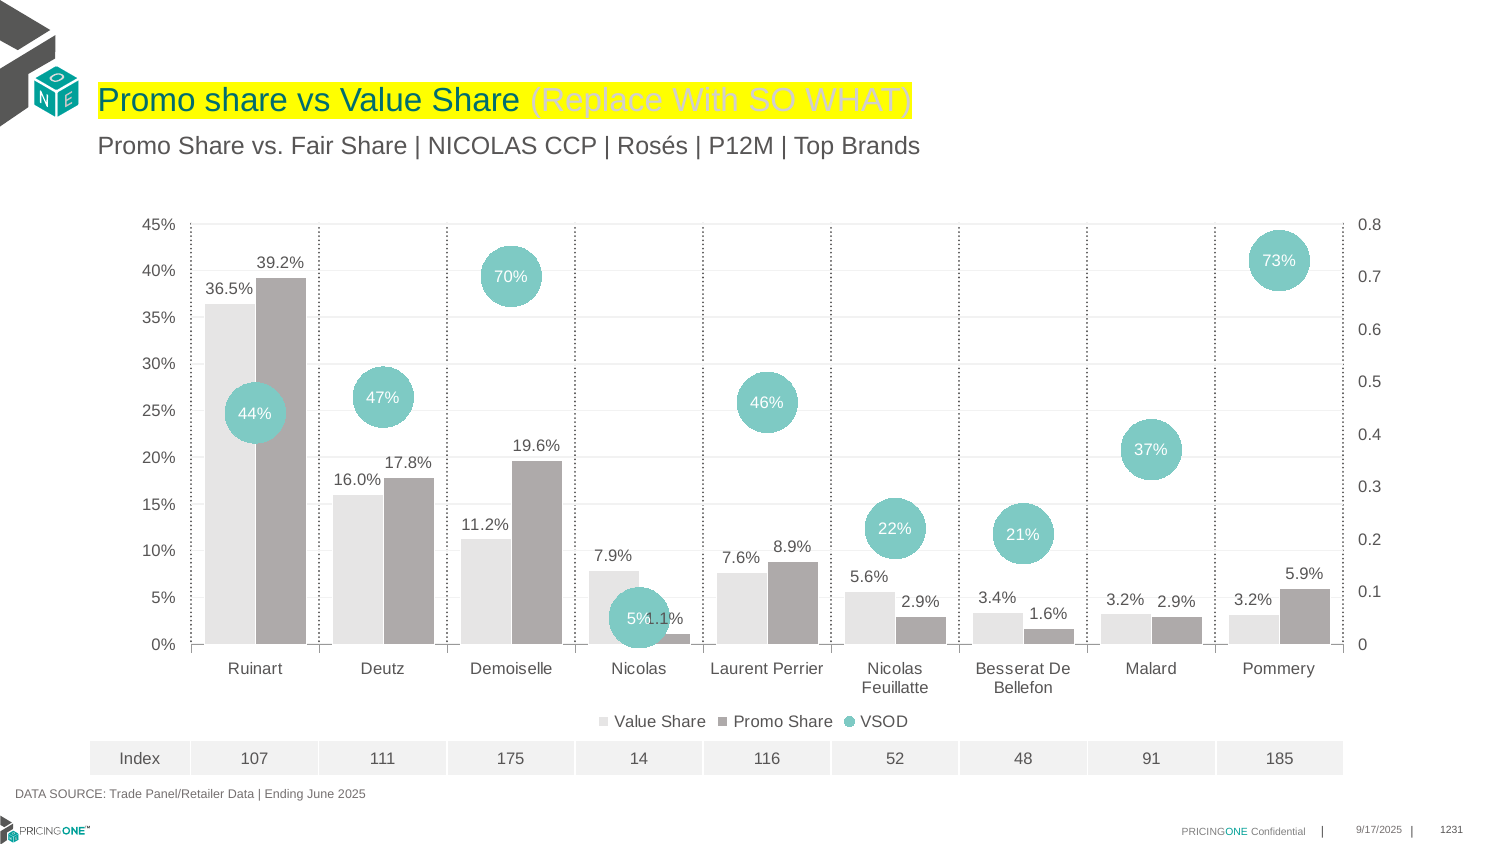

# Promo share vs Value Share (Replace With SO WHAT)
Promo Share vs. Fair Share | NICOLAS CCP | Rosés | P12M | Top Brands

### Chart

| Category | Value Share | Promo Share | VSOD |
|---|---|---|---|
| Ruinart | 0.3648801994574302 | 0.3920172242464392 | 0.44 |
| Deutz | 0.16017196289050584 | 0.1778113613779397 | 0.47 |
| Demoiselle | 0.11241443544680661 | 0.1962984431931103 | 0.7 |
| Nicolas | 0.07924609646678896 | 0.011458678370321298 | 0.05 |
| Laurent Perrier | 0.07643156666002351 | 0.08864690294799603 | 0.46 |
| Nicolas Feuillatte | 0.0559001411332143 | 0.028983106989069227 | 0.22 |
| Besserat De Bellefon | 0.03392077830697084 | 0.01636510433918516 | 0.21 |
| Malard | 0.032127125641098646 | 0.029221182510765154 | 0.37 |
| Pommery | 0.03197663777570801 | 0.0591979960251739 | 0.73 |
| Index | 107 | 111 | 175 | 14 | 116 | 52 | 48 | 91 | 185 |
| --- | --- | --- | --- | --- | --- | --- | --- | --- | --- |
DATA SOURCE: Trade Panel/Retailer Data | Ending June 2025

9/17/2025
1231